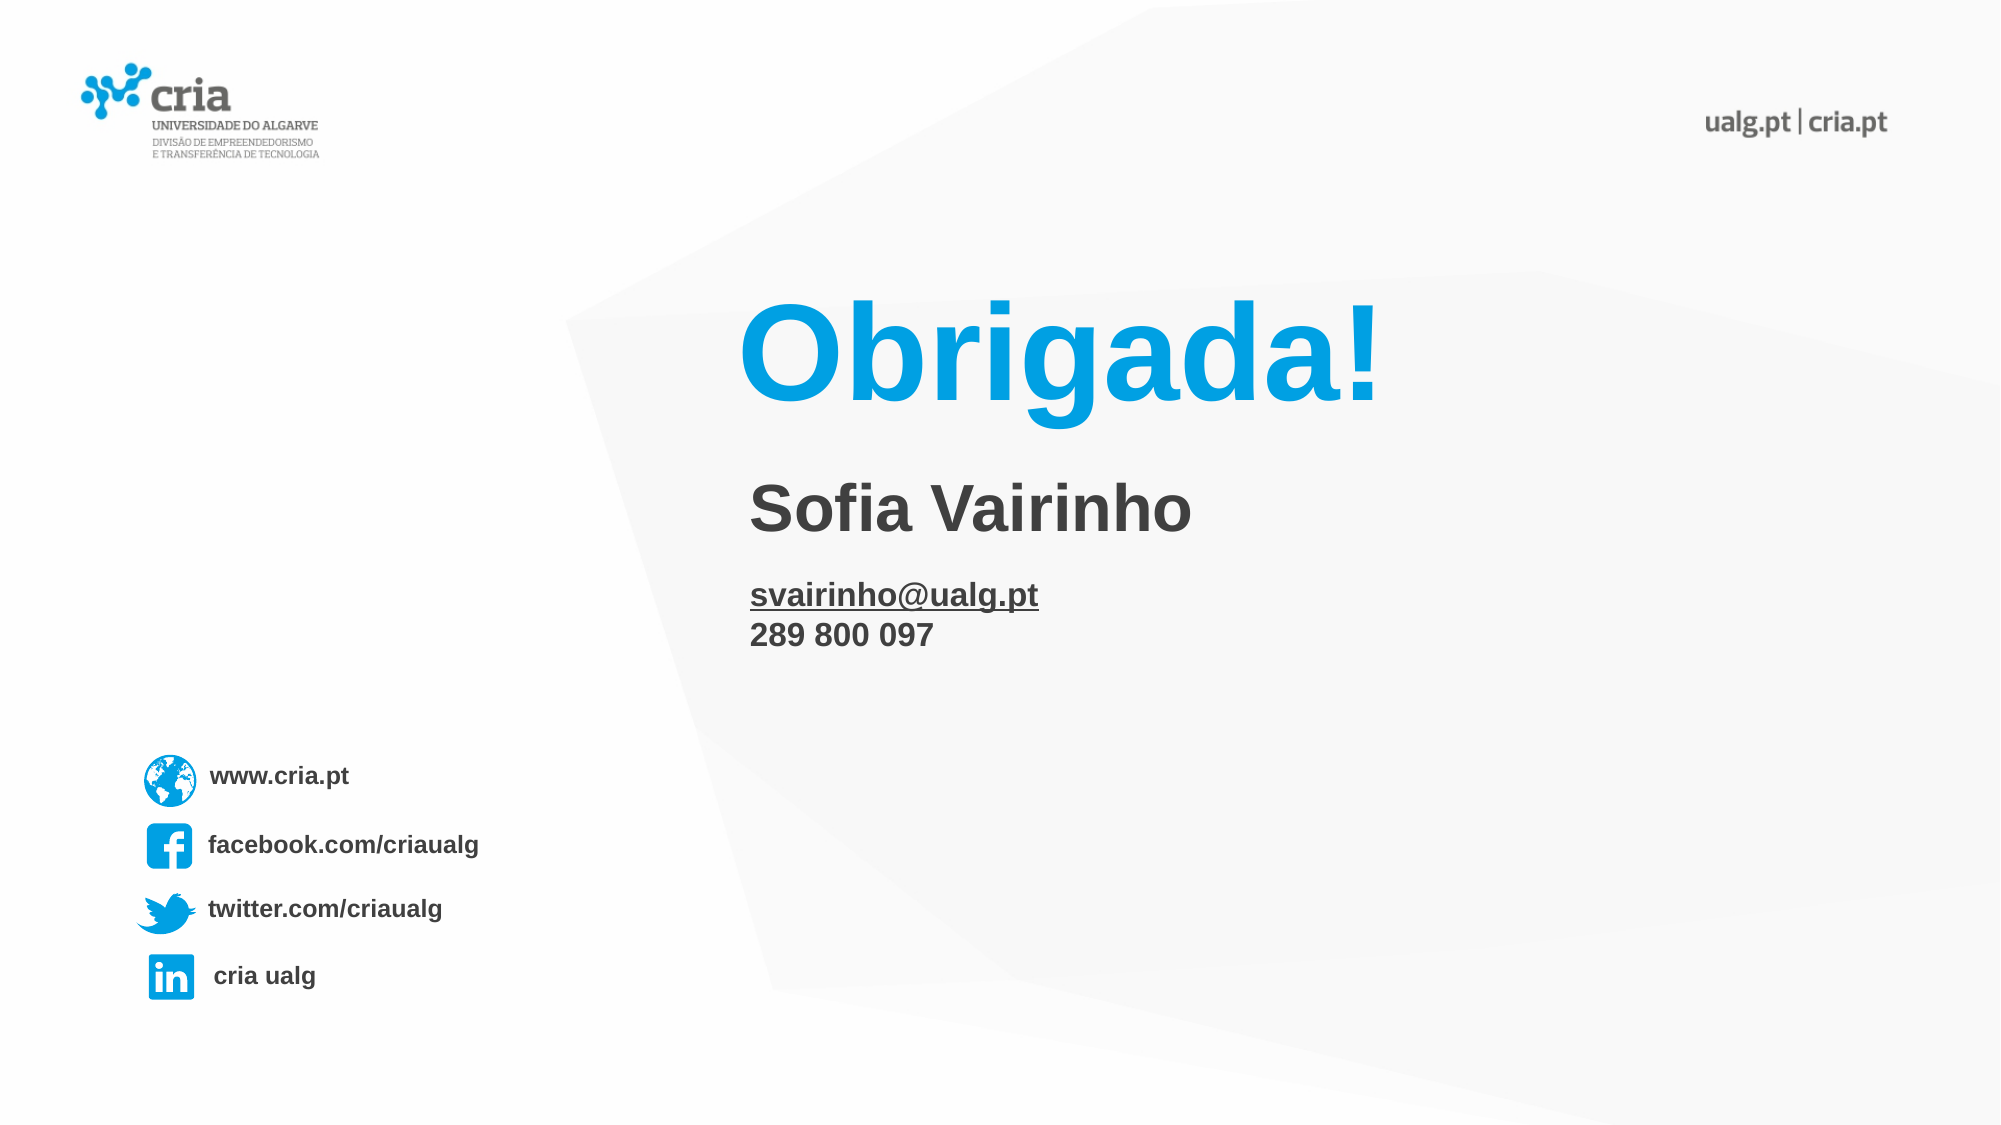

Obrigada!
Sofia Vairinho
svairinho@ualg.pt
289 800 097
www.cria.pt

facebook.com/criaualg

twitter.com/criaualg

cria ualg